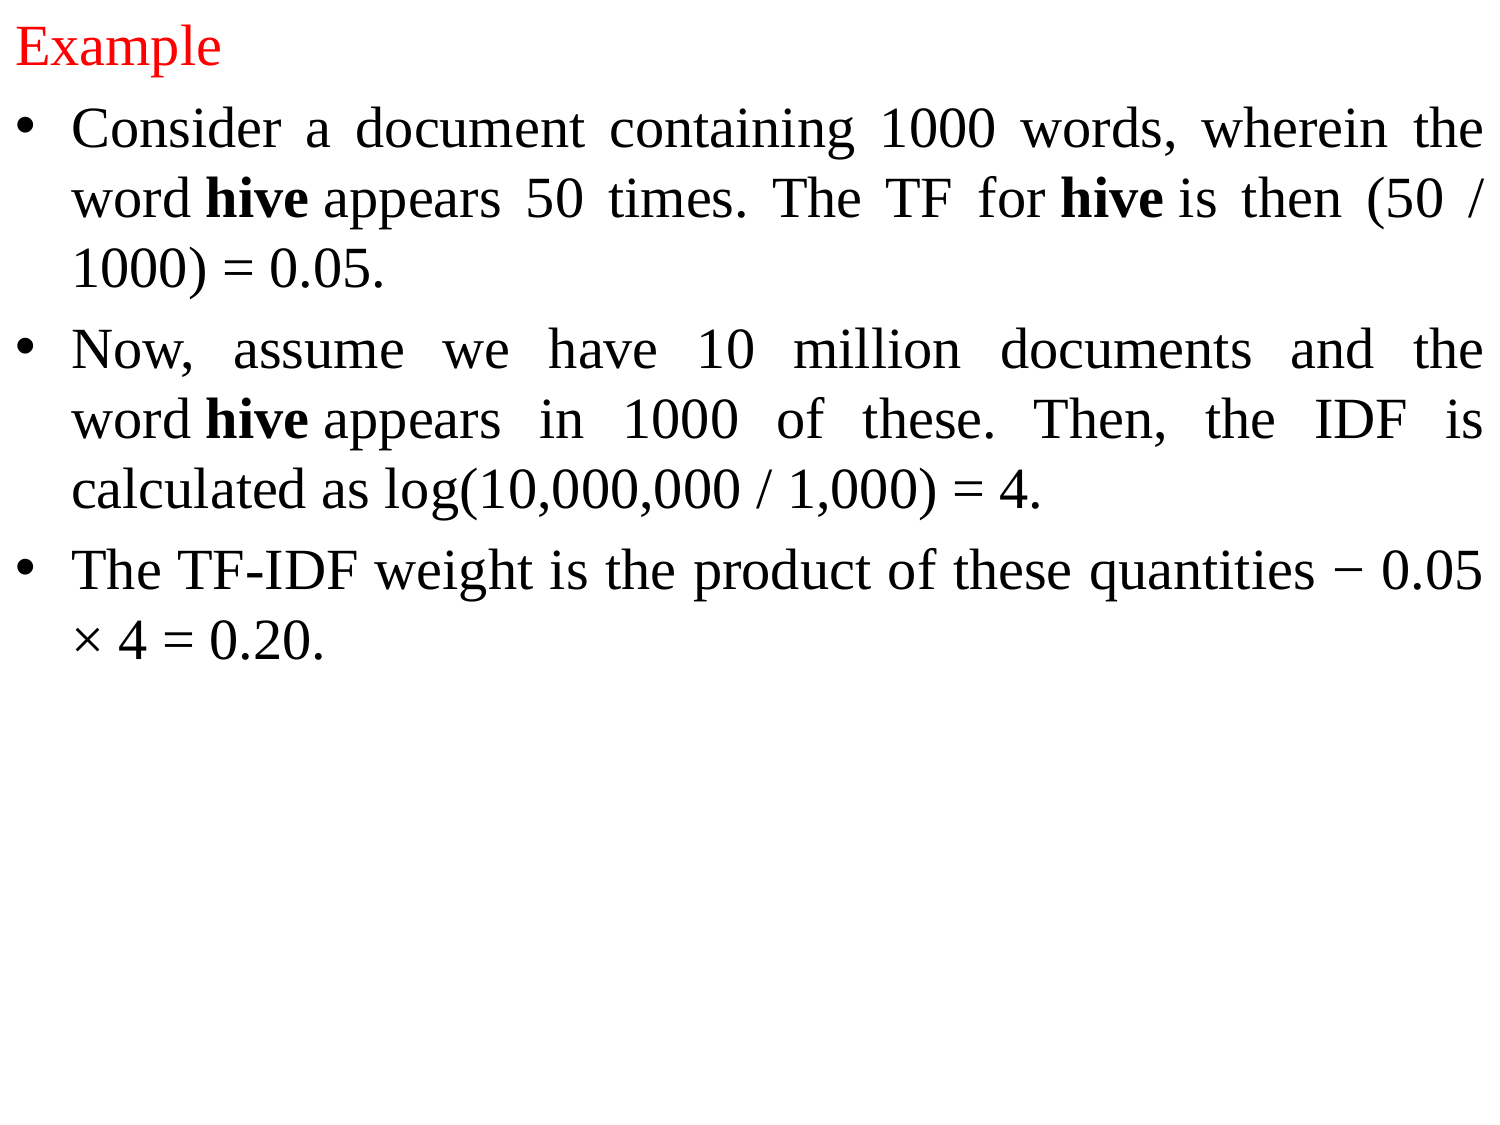

Example
Consider a document containing 1000 words, wherein the word hive appears 50 times. The TF for hive is then (50 / 1000) = 0.05.
Now, assume we have 10 million documents and the word hive appears in 1000 of these. Then, the IDF is calculated as log(10,000,000 / 1,000) = 4.
The TF-IDF weight is the product of these quantities − 0.05 × 4 = 0.20.